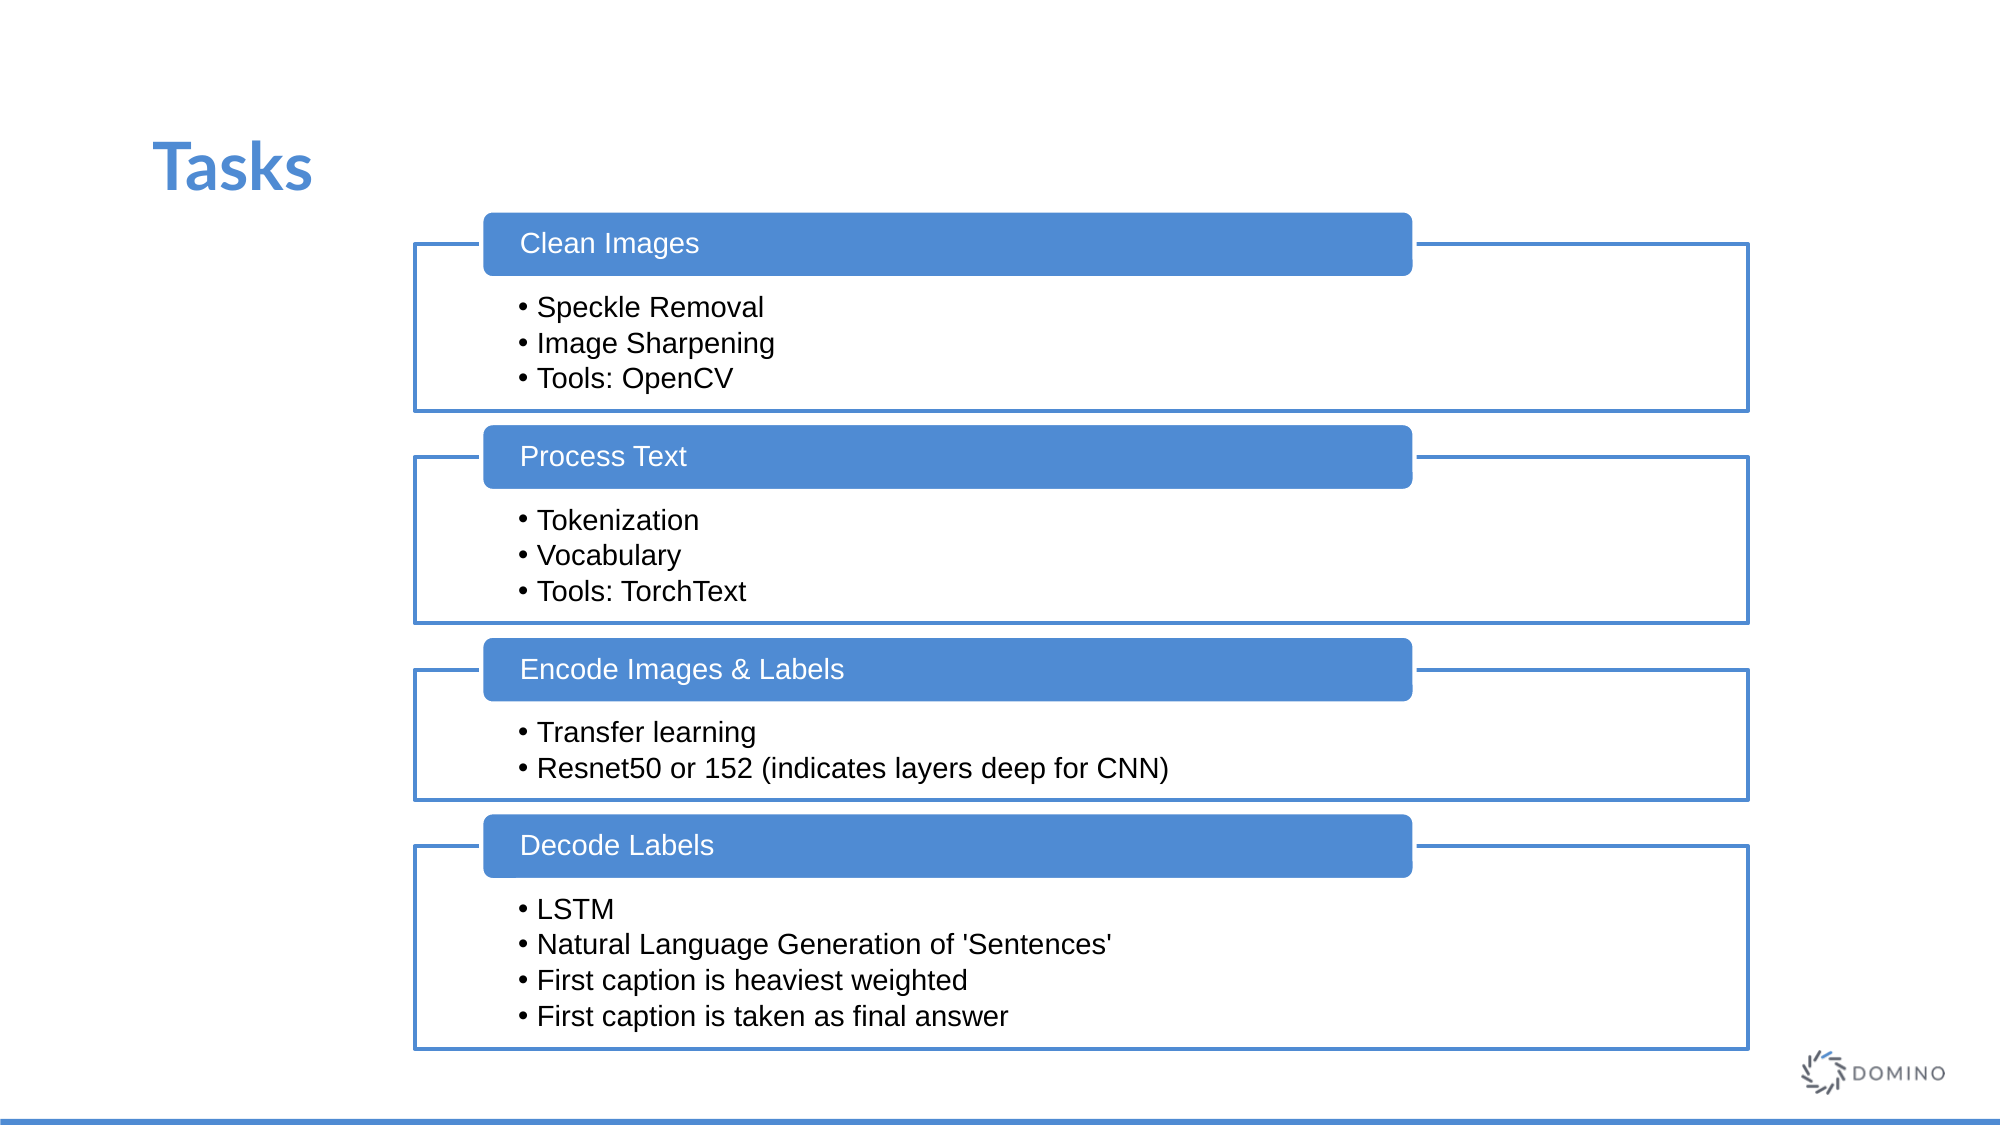

# Tasks

Clean Images

Speckle Removal
Image Sharpening
Tools: OpenCV

Process Text

Tokenization
Vocabulary
Tools: TorchText

Encode Images & Labels

Transfer learning
Resnet50 or 152 (indicates layers deep for CNN)

Decode Labels

LSTM
Natural Language Generation of 'Sentences'
First caption is heaviest weighted
First caption is taken as final answer